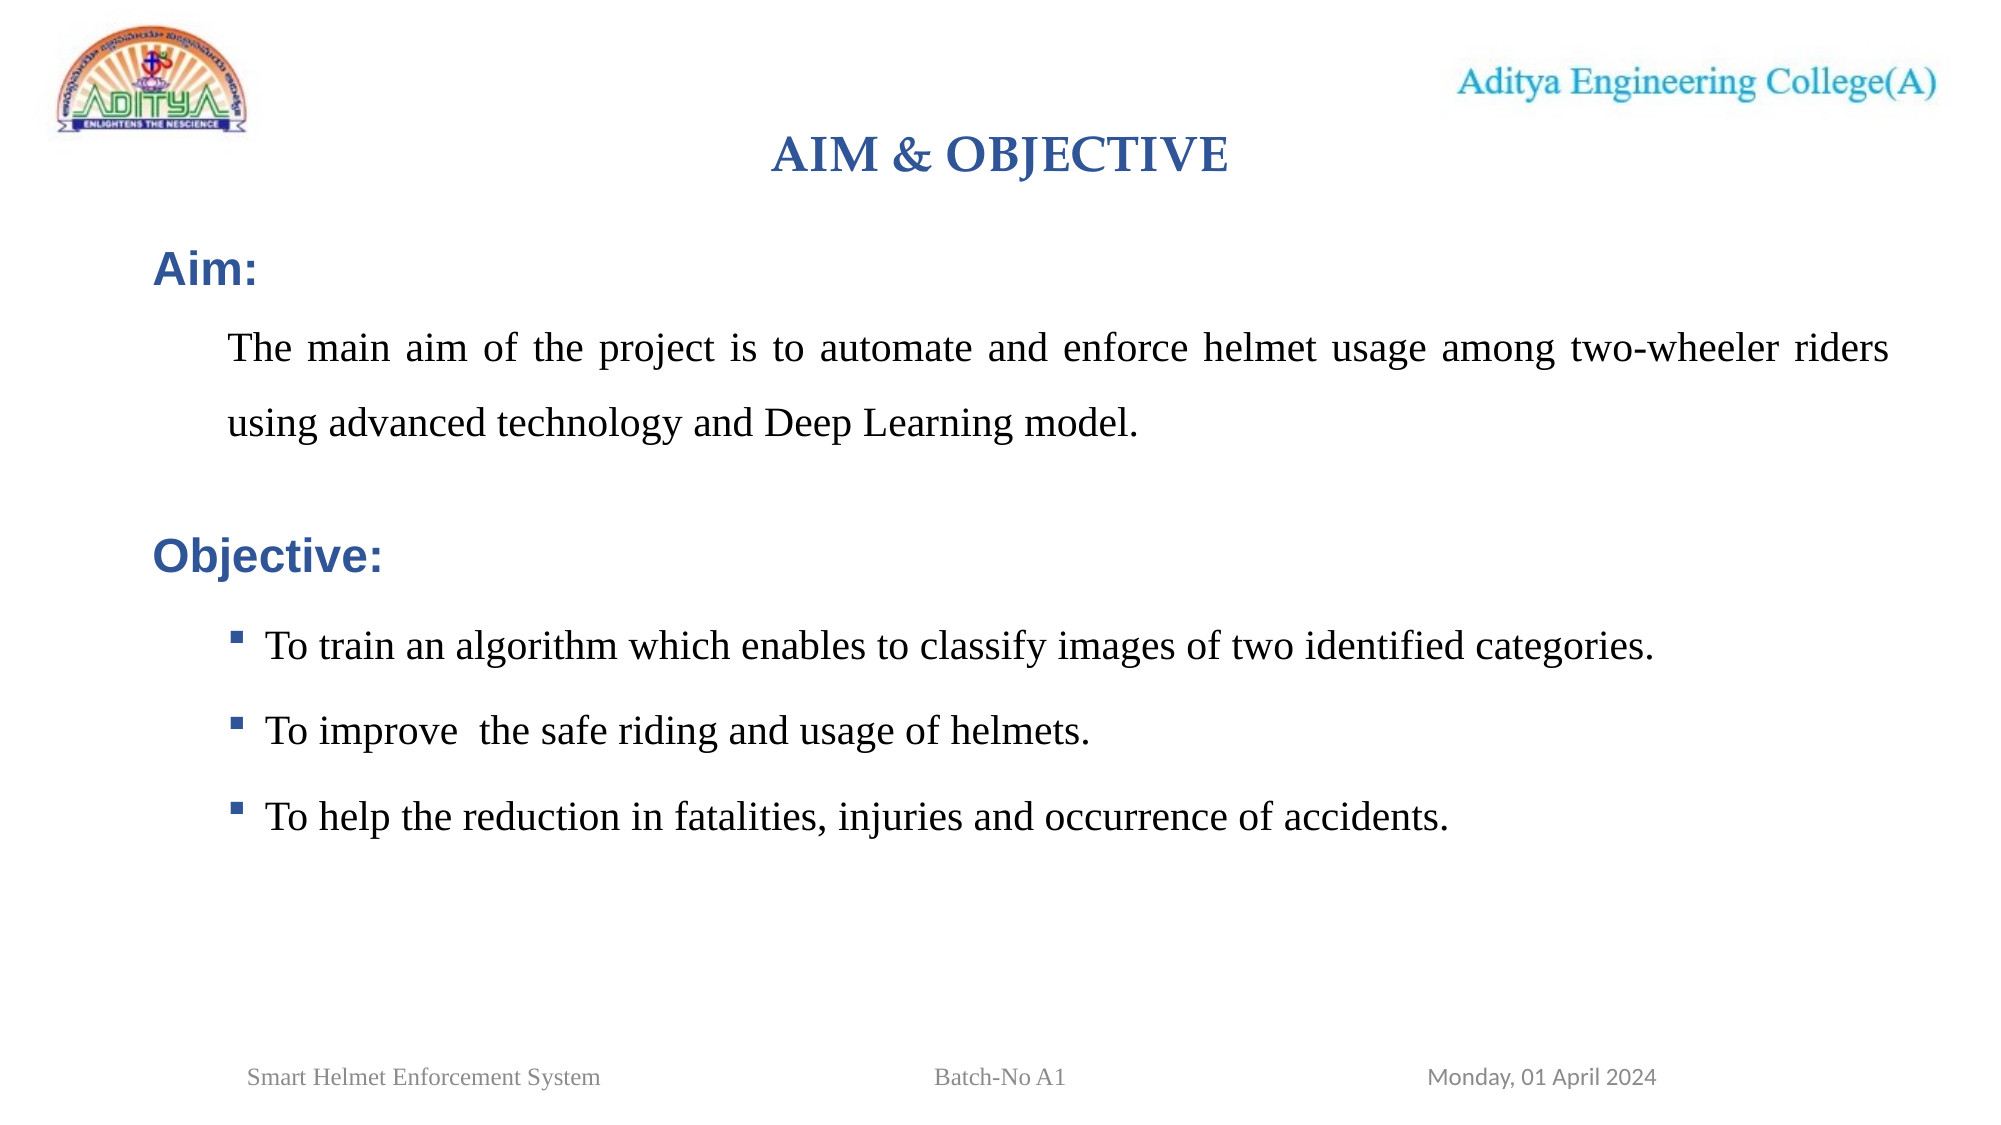

# AIM & OBJECTIVE
Aim:
The main aim of the project is to automate and enforce helmet usage among two-wheeler riders using advanced technology and Deep Learning model.

Objective:
To train an algorithm which enables to classify images of two identified categories.
To improve  the safe riding and usage of helmets.
To help the reduction in fatalities, injuries and occurrence of accidents.
6
Monday, 01 April 2024
Smart Helmet Enforcement System	                                      Batch-No A1